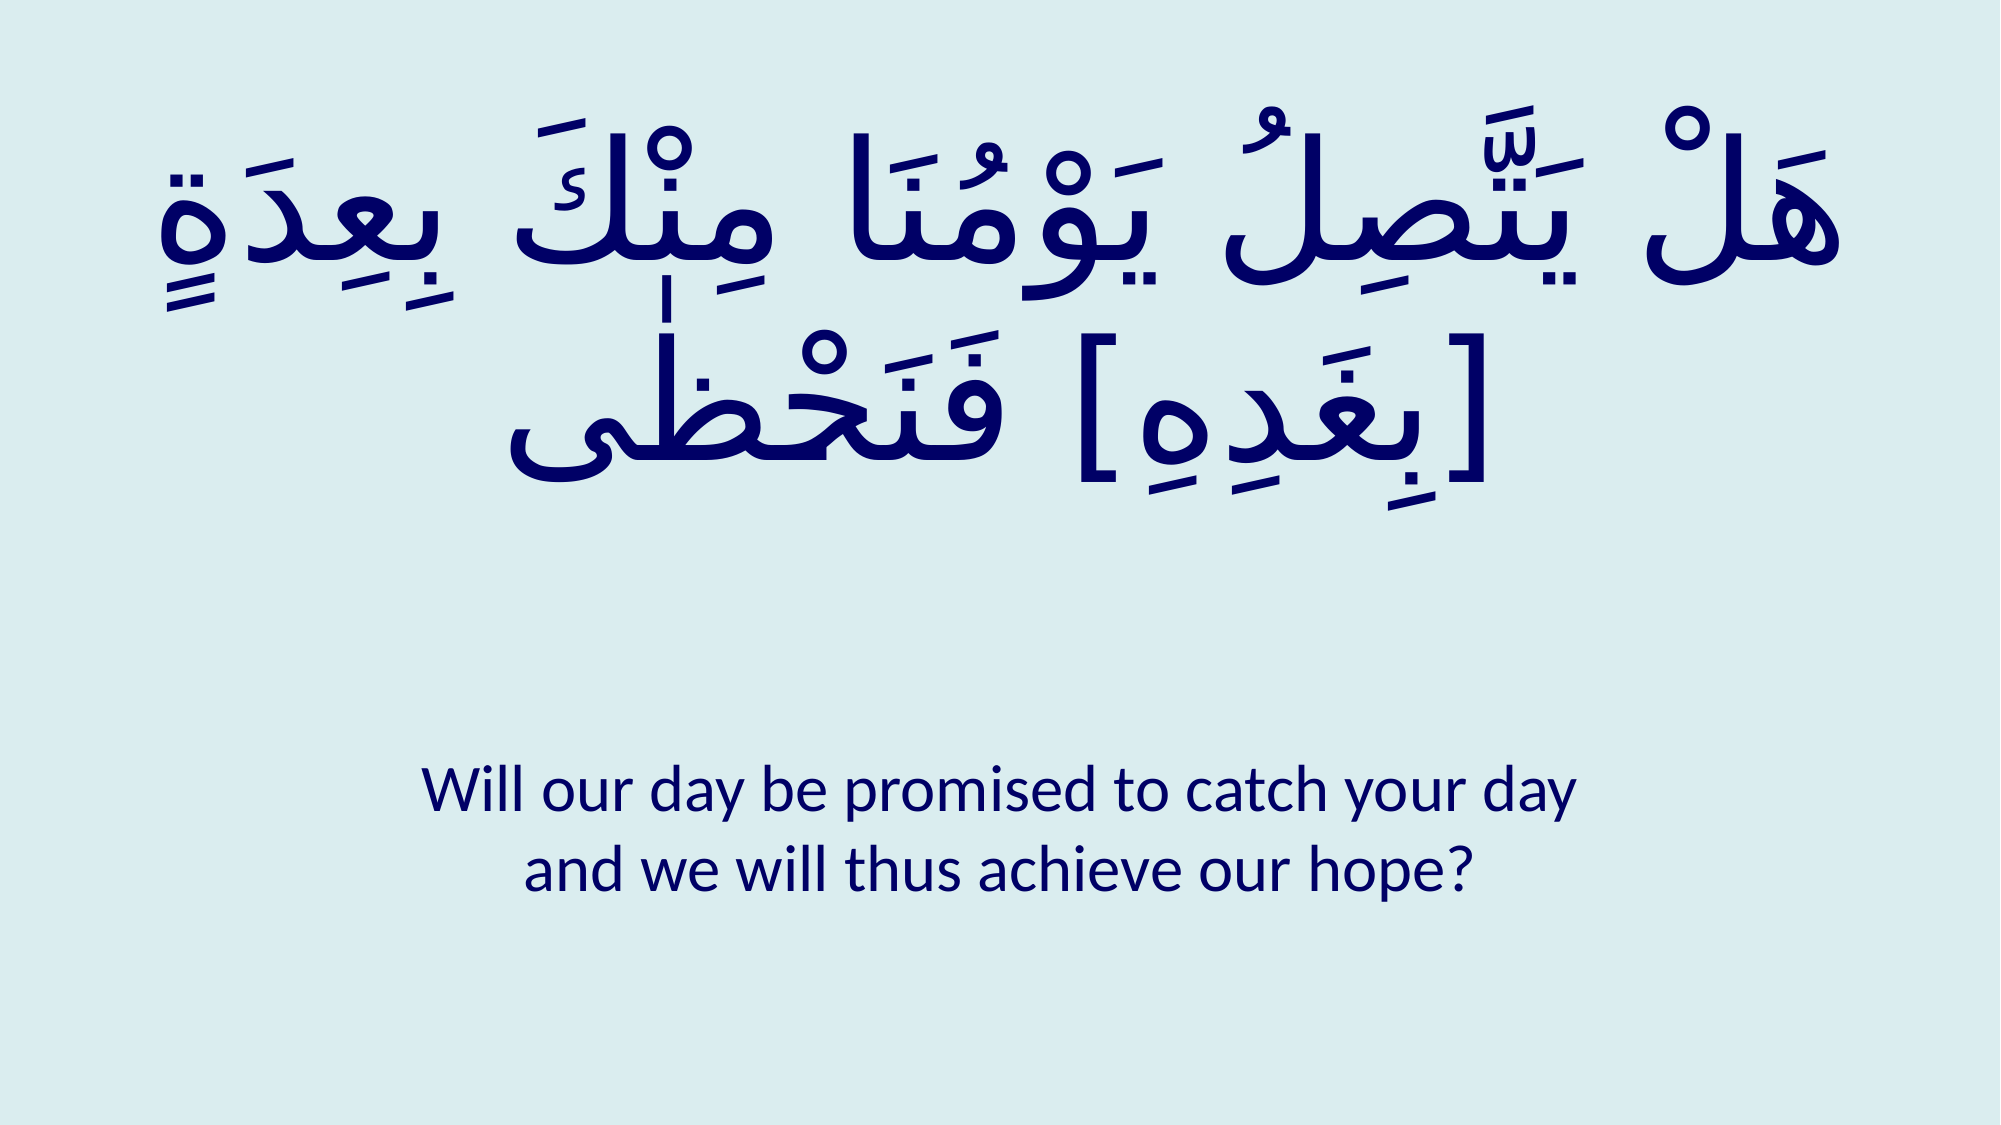

# هَلْ يَتَّصِلُ يَوْمُنَا مِنْكَ بِعِدَةٍ [بِغَدِهِ‏] فَنَحْظٰى
Will our day be promised to catch your day and we will thus achieve our hope?